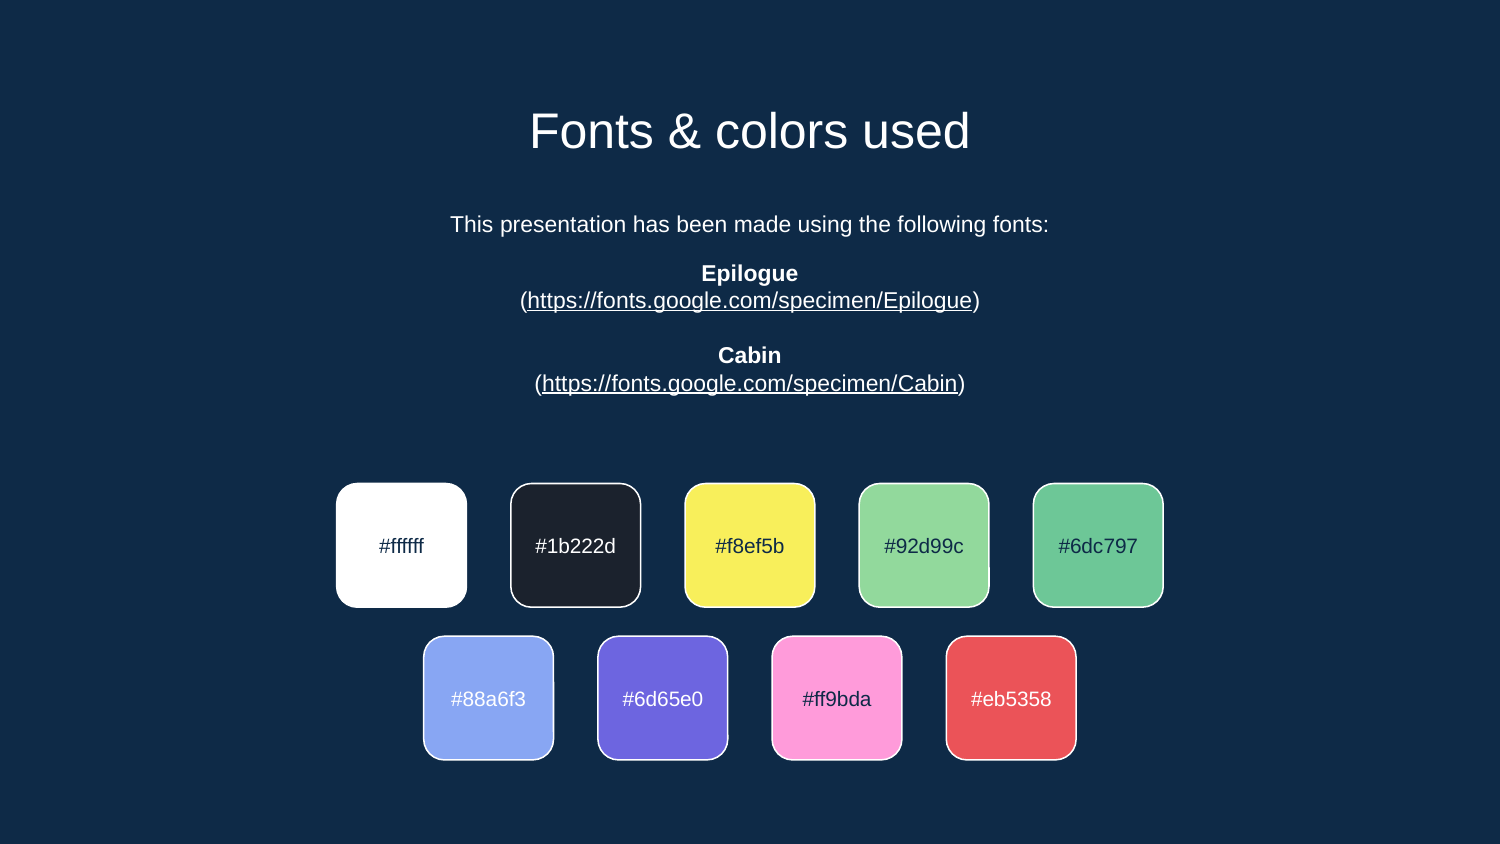

# Fonts & colors used
This presentation has been made using the following fonts:
Epilogue
(https://fonts.google.com/specimen/Epilogue)

Cabin
(https://fonts.google.com/specimen/Cabin)

#ffffff
#1b222d
#f8ef5b
#92d99c
#6dc797

#88a6f3
#6d65e0
#ff9bda
#eb5358